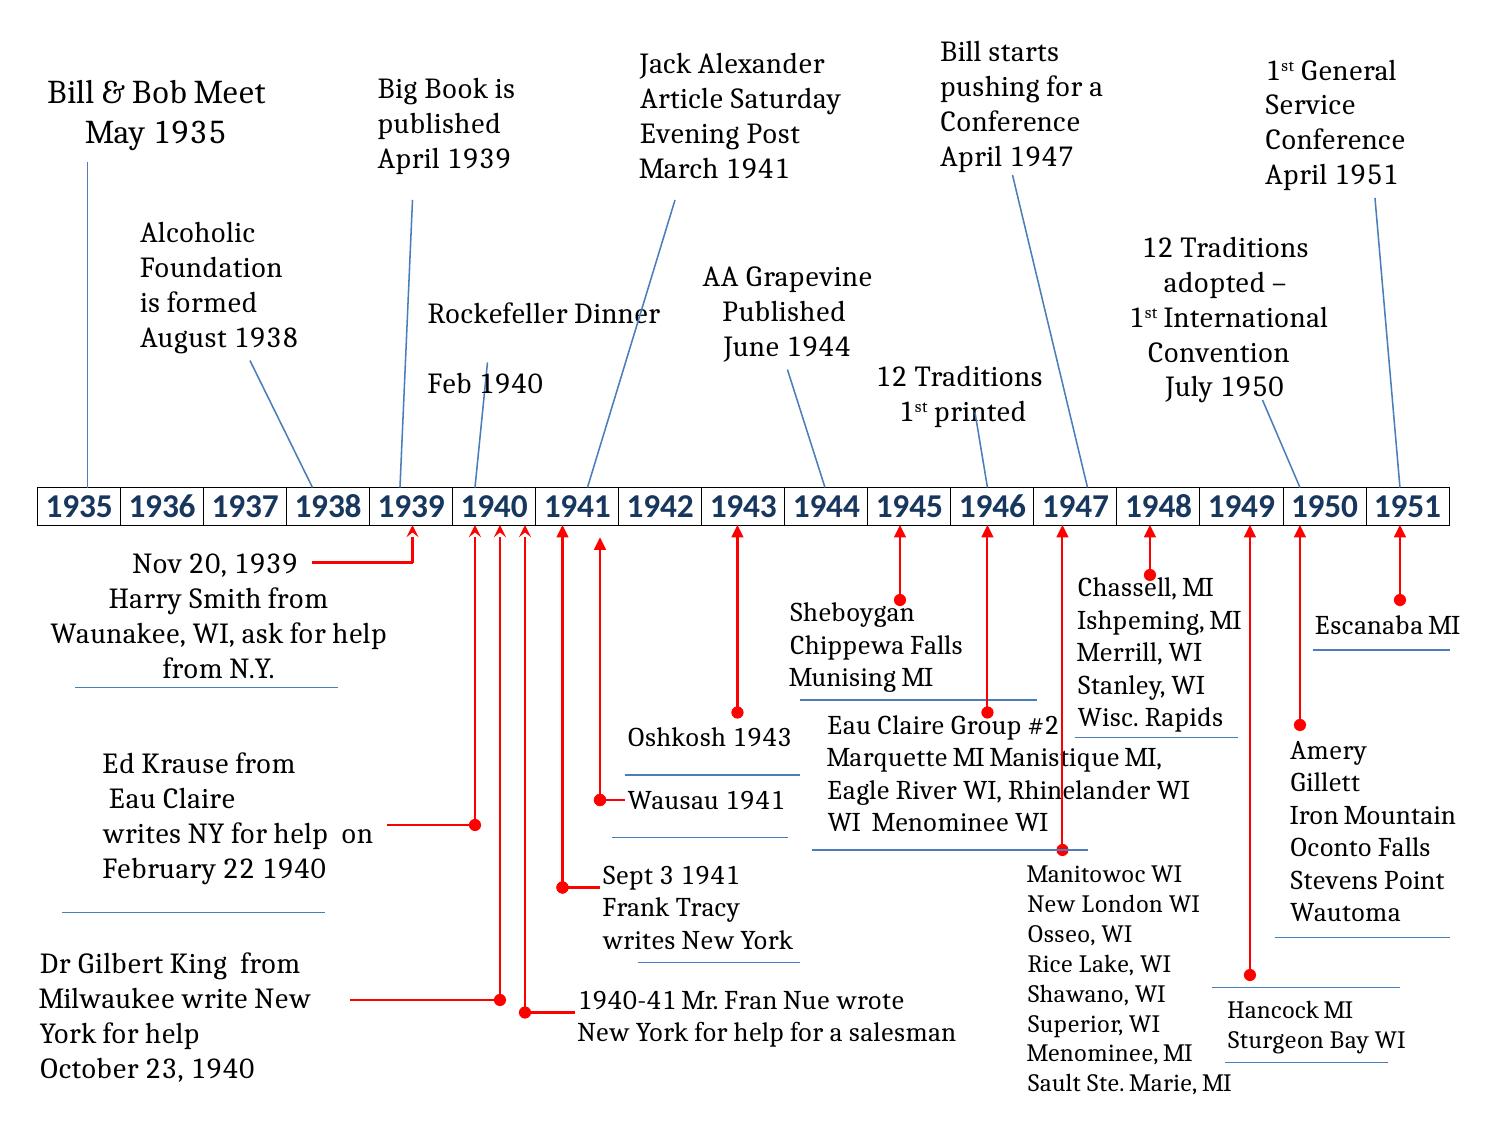

Bill starts pushing for a Conference
April 1947
Jack Alexander Article Saturday Evening Post
March 1941
1st General Service Conference
April 1951
Bill & Bob Meet May 1935
Big Book is published
April 1939
Alcoholic Foundation
is formed
August 1938
12 Traditions adopted –
 1st International Convention
July 1950
AA Grapevine Published
June 1944
Rockefeller Dinner
Feb 1940
12 Traditions
1st printed

| 1935 | 1936 | 1937 | 1938 | 1939 | 1940 | 1941 | 1942 | 1943 | 1944 | 1945 | 1946 | 1947 | 1948 | 1949 | 1950 | 1951 |
| --- | --- | --- | --- | --- | --- | --- | --- | --- | --- | --- | --- | --- | --- | --- | --- | --- |
Nov 20, 1939
Harry Smith from Waunakee, WI, ask for help from N.Y.
Chassell, MI
Ishpeming, MI
Merrill, WI
Stanley, WI
Wisc. Rapids

Sheboygan
Chippewa Falls
Munising MI
Escanaba MI
Eau Claire Group #2
Marquette MI Manistique MI,
Eagle River WI, Rhinelander WI  WI  Menominee WI

Oshkosh 1943
Amery
Gillett
Iron Mountain
Oconto Falls
Stevens Point
Wautoma
Ed Krause from
 Eau Claire
writes NY for help  on
February 22 1940
Wausau 1941
Sept 3 1941
Frank Tracy
writes New York
Manitowoc WI
New London WI
Osseo, WI
Rice Lake, WI
Shawano, WI
Superior, WI
Menominee, MI
Sault Ste. Marie, MI

Dr Gilbert King  from Milwaukee write New York for help
October 23, 1940
1940-41 Mr. Fran Nue wrote
New York for help for a salesman
Hancock MI
Sturgeon Bay WI